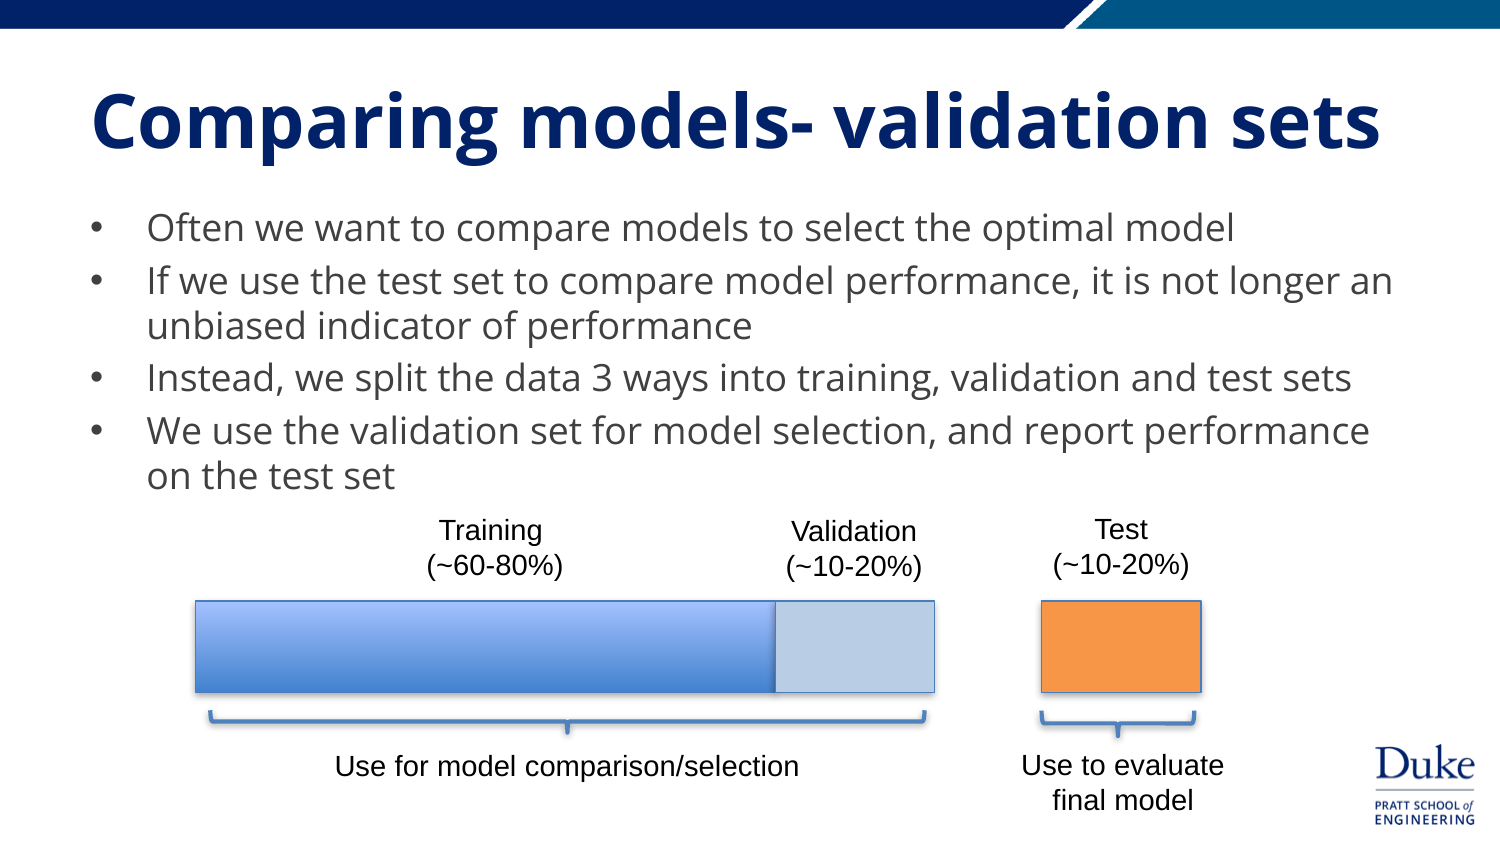

# Comparing models- validation sets
Often we want to compare models to select the optimal model
If we use the test set to compare model performance, it is not longer an unbiased indicator of performance
Instead, we split the data 3 ways into training, validation and test sets
We use the validation set for model selection, and report performance on the test set

Test
(~10-20%)
Training
(~60-80%)
Validation
(~10-20%)

Use to evaluate final model
Use for model comparison/selection